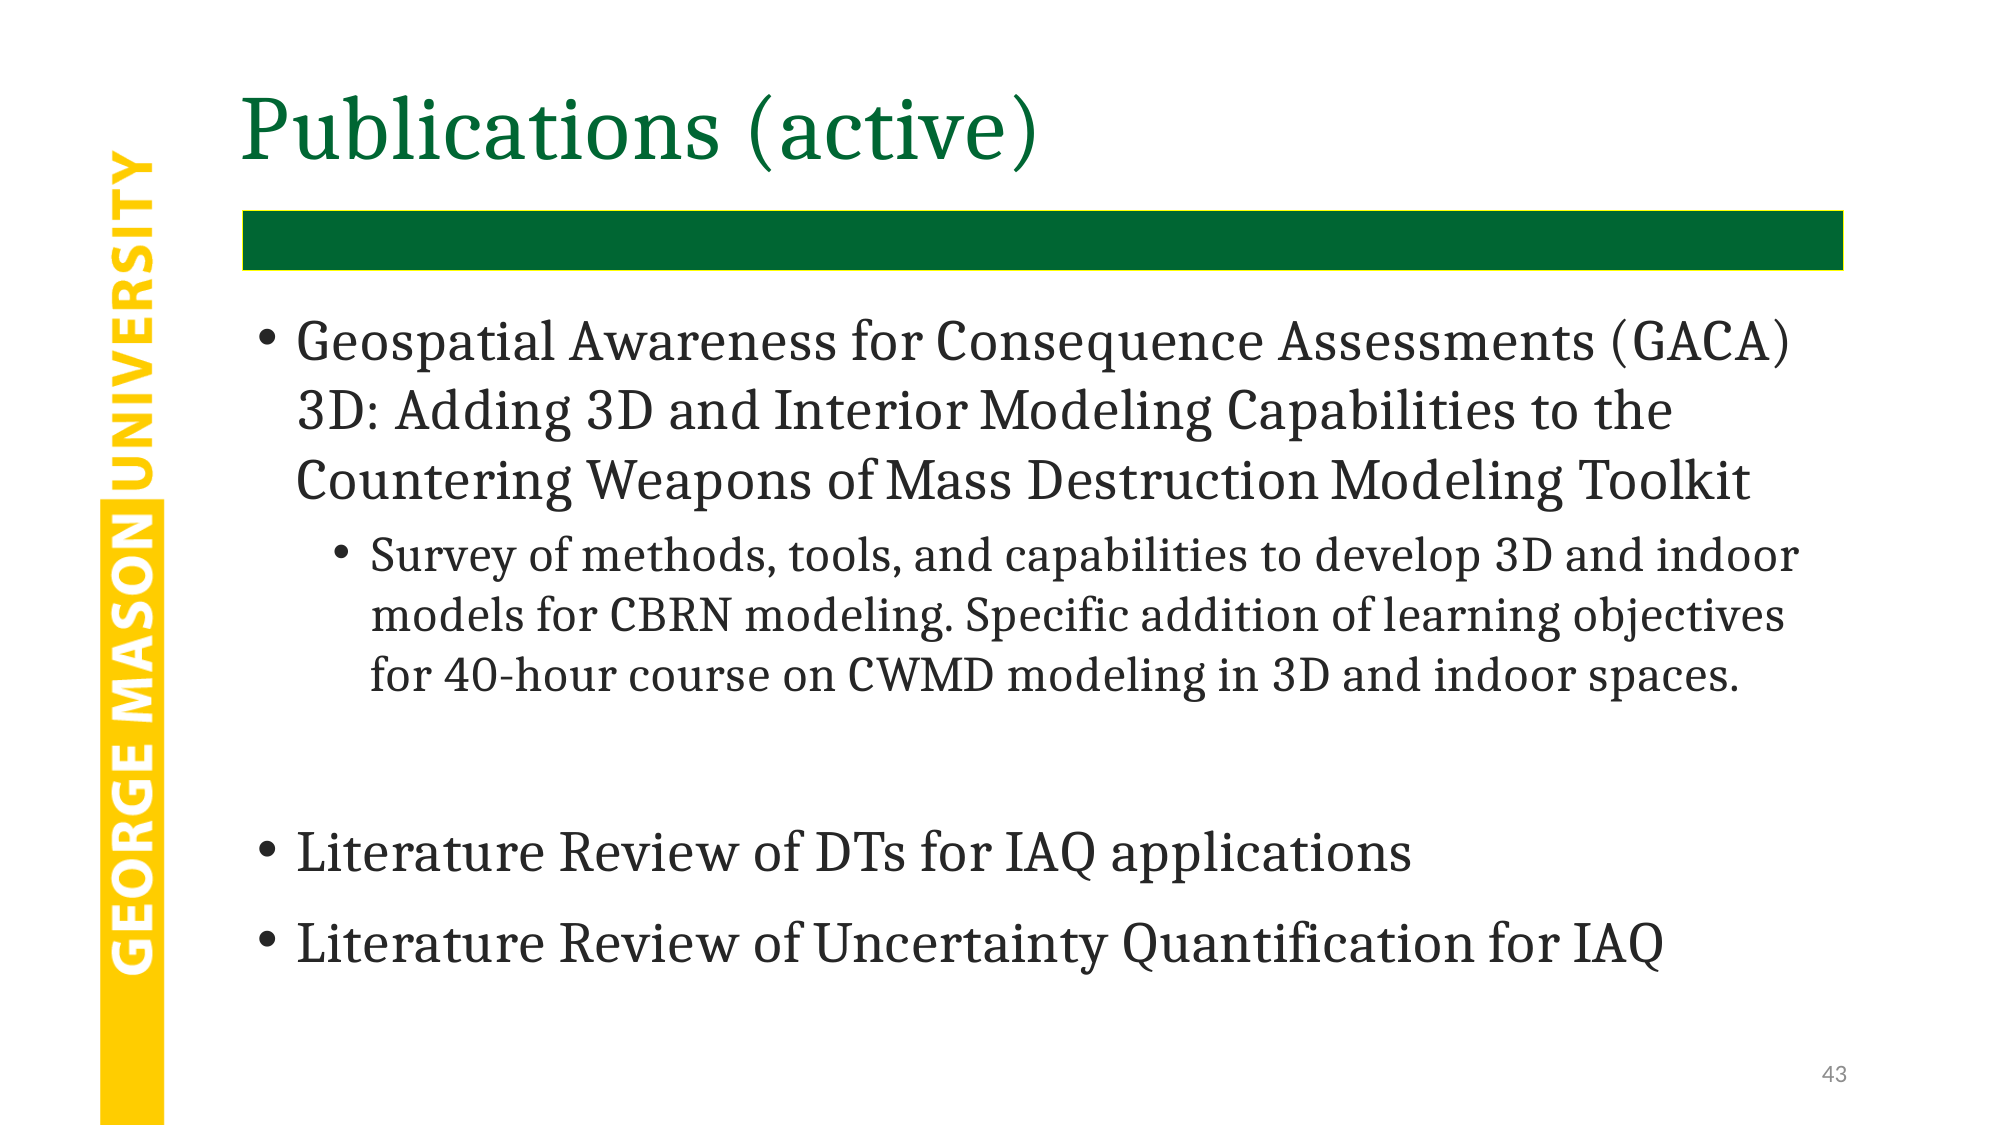

# Publications (active)
Geospatial Awareness for Consequence Assessments (GACA) 3D: Adding 3D and Interior Modeling Capabilities to the Countering Weapons of Mass Destruction Modeling Toolkit
Survey of methods, tools, and capabilities to develop 3D and indoor models for CBRN modeling. Specific addition of learning objectives for 40-hour course on CWMD modeling in 3D and indoor spaces.

Literature Review of DTs for IAQ applications
Literature Review of Uncertainty Quantification for IAQ
43